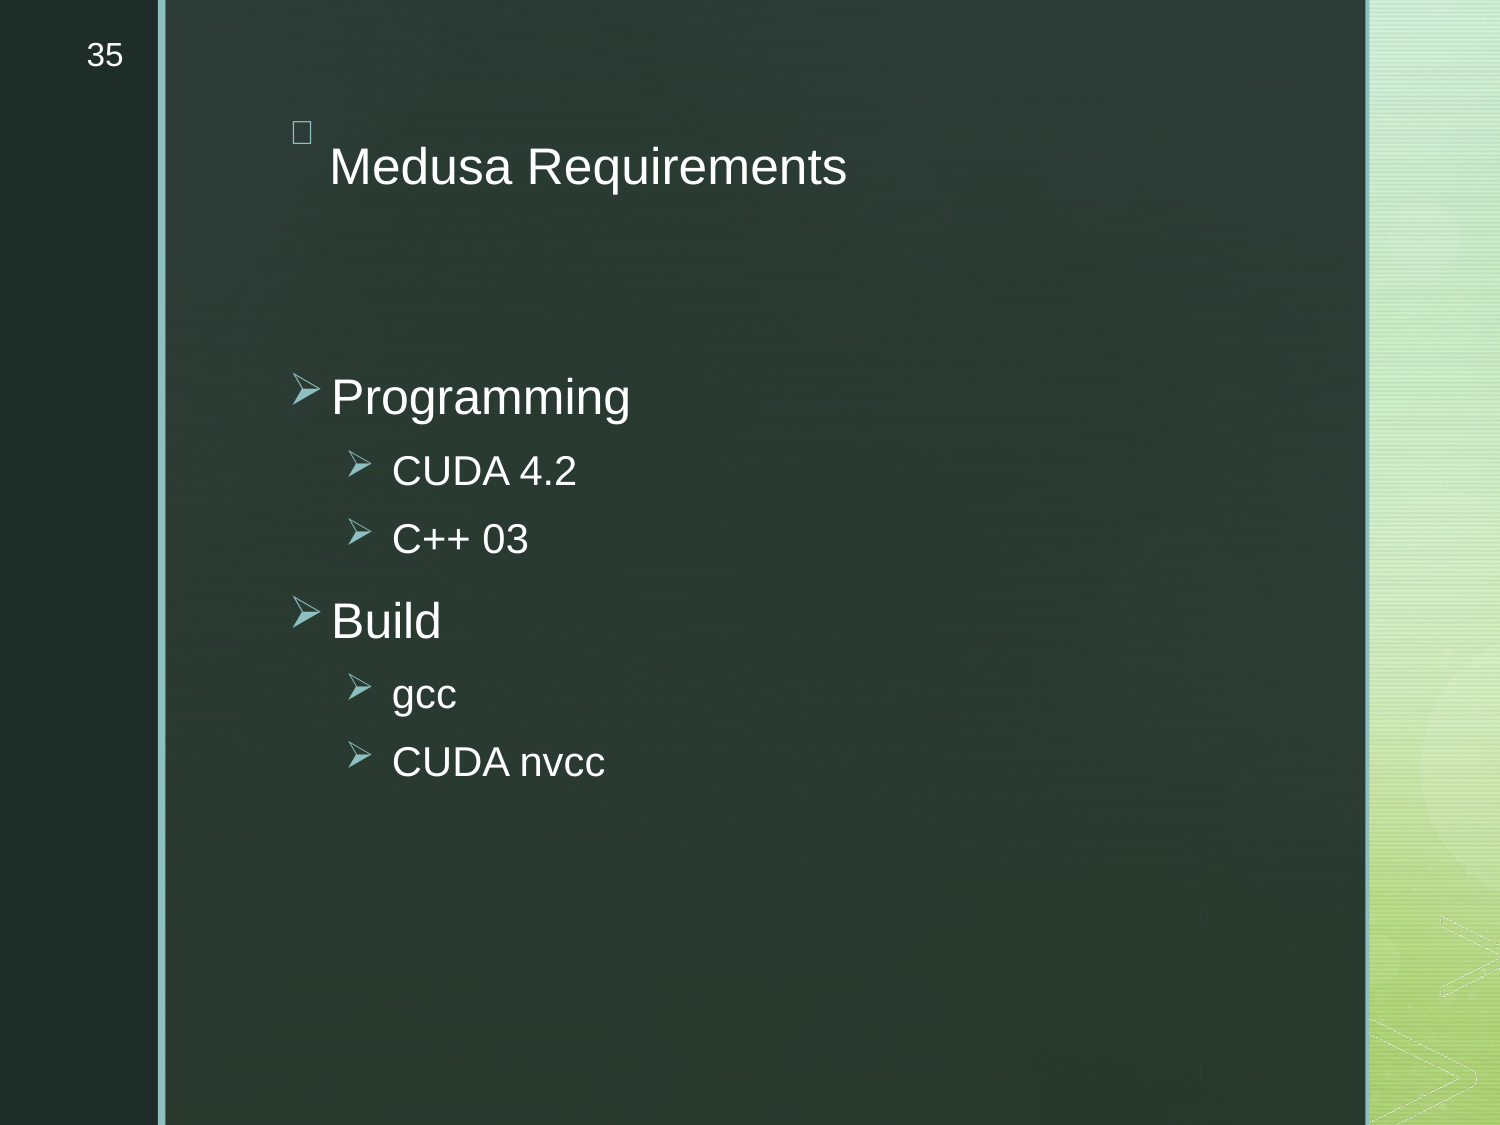

35
# Medusa Requirements
Programming
CUDA 4.2
C++ 03
Build
gcc
CUDA nvcc